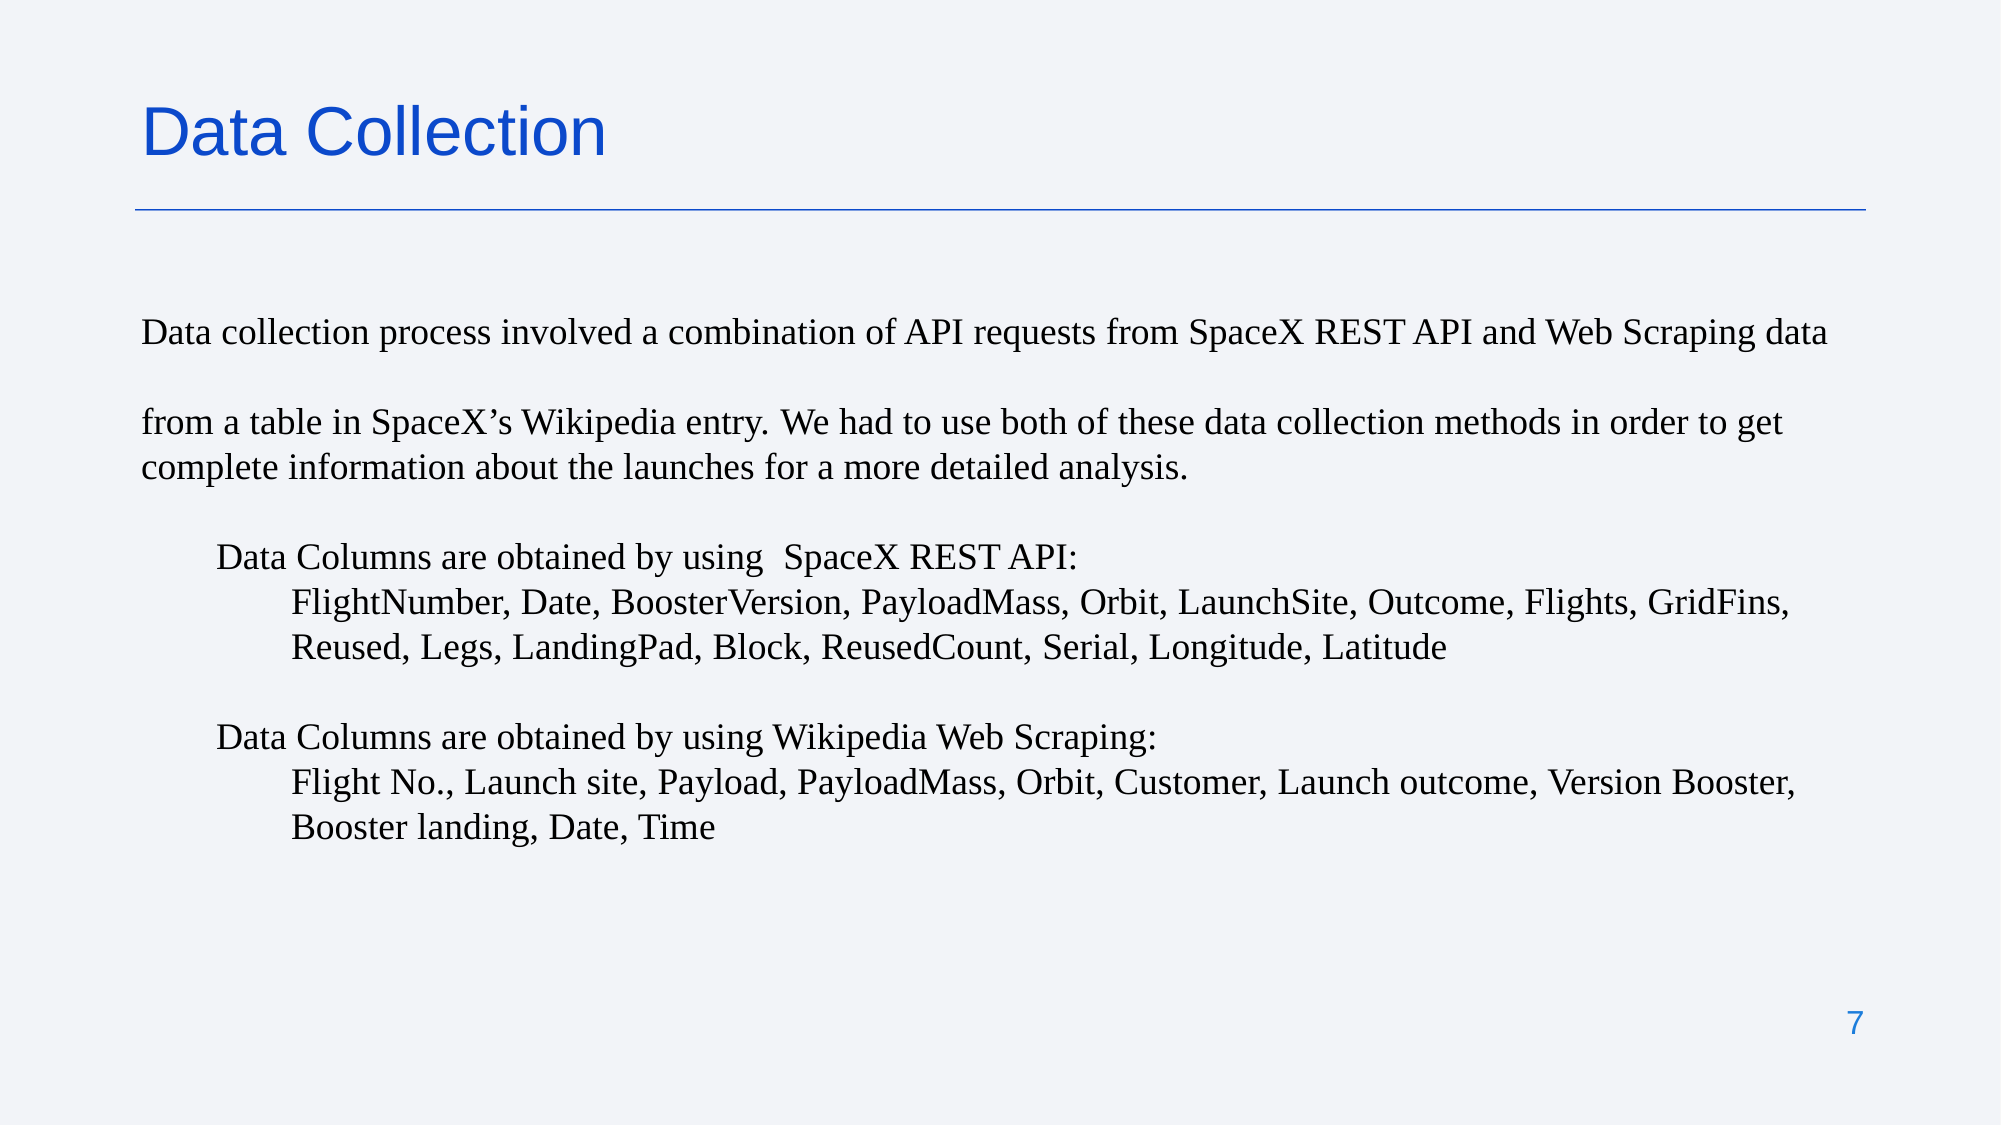

Data Collection
Data collection process involved a combination of API requests from SpaceX REST API and Web Scraping data
from a table in SpaceX’s Wikipedia entry. We had to use both of these data collection methods in order to get
complete information about the launches for a more detailed analysis.

Data Columns are obtained by using  SpaceX REST API:
FlightNumber, Date, BoosterVersion, PayloadMass, Orbit, LaunchSite, Outcome, Flights, GridFins,
Reused, Legs, LandingPad, Block, ReusedCount, Serial, Longitude, Latitude

Data Columns are obtained by using Wikipedia Web Scraping:
Flight No., Launch site, Payload, PayloadMass, Orbit, Customer, Launch outcome, Version Booster,
Booster landing, Date, Time
7